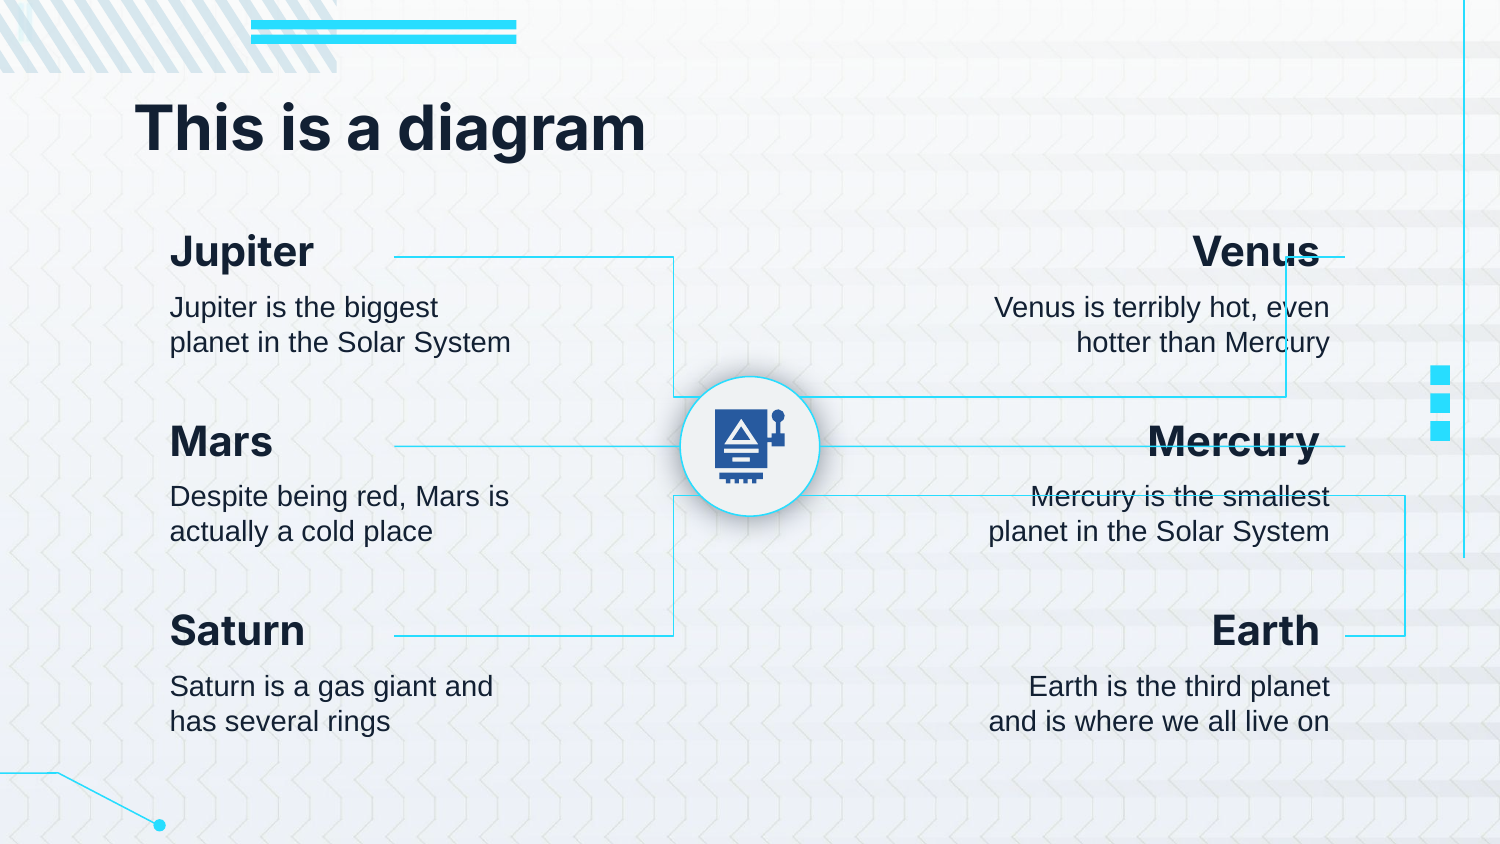

# This is a diagram
Venus
Jupiter
Jupiter is the biggest planet in the Solar System
Venus is terribly hot, even hotter than Mercury

Mercury
Mars
Despite being red, Mars is actually a cold place
Mercury is the smallest planet in the Solar System
Earth
Saturn
Earth is the third planet and is where we all live on
Saturn is a gas giant and has several rings